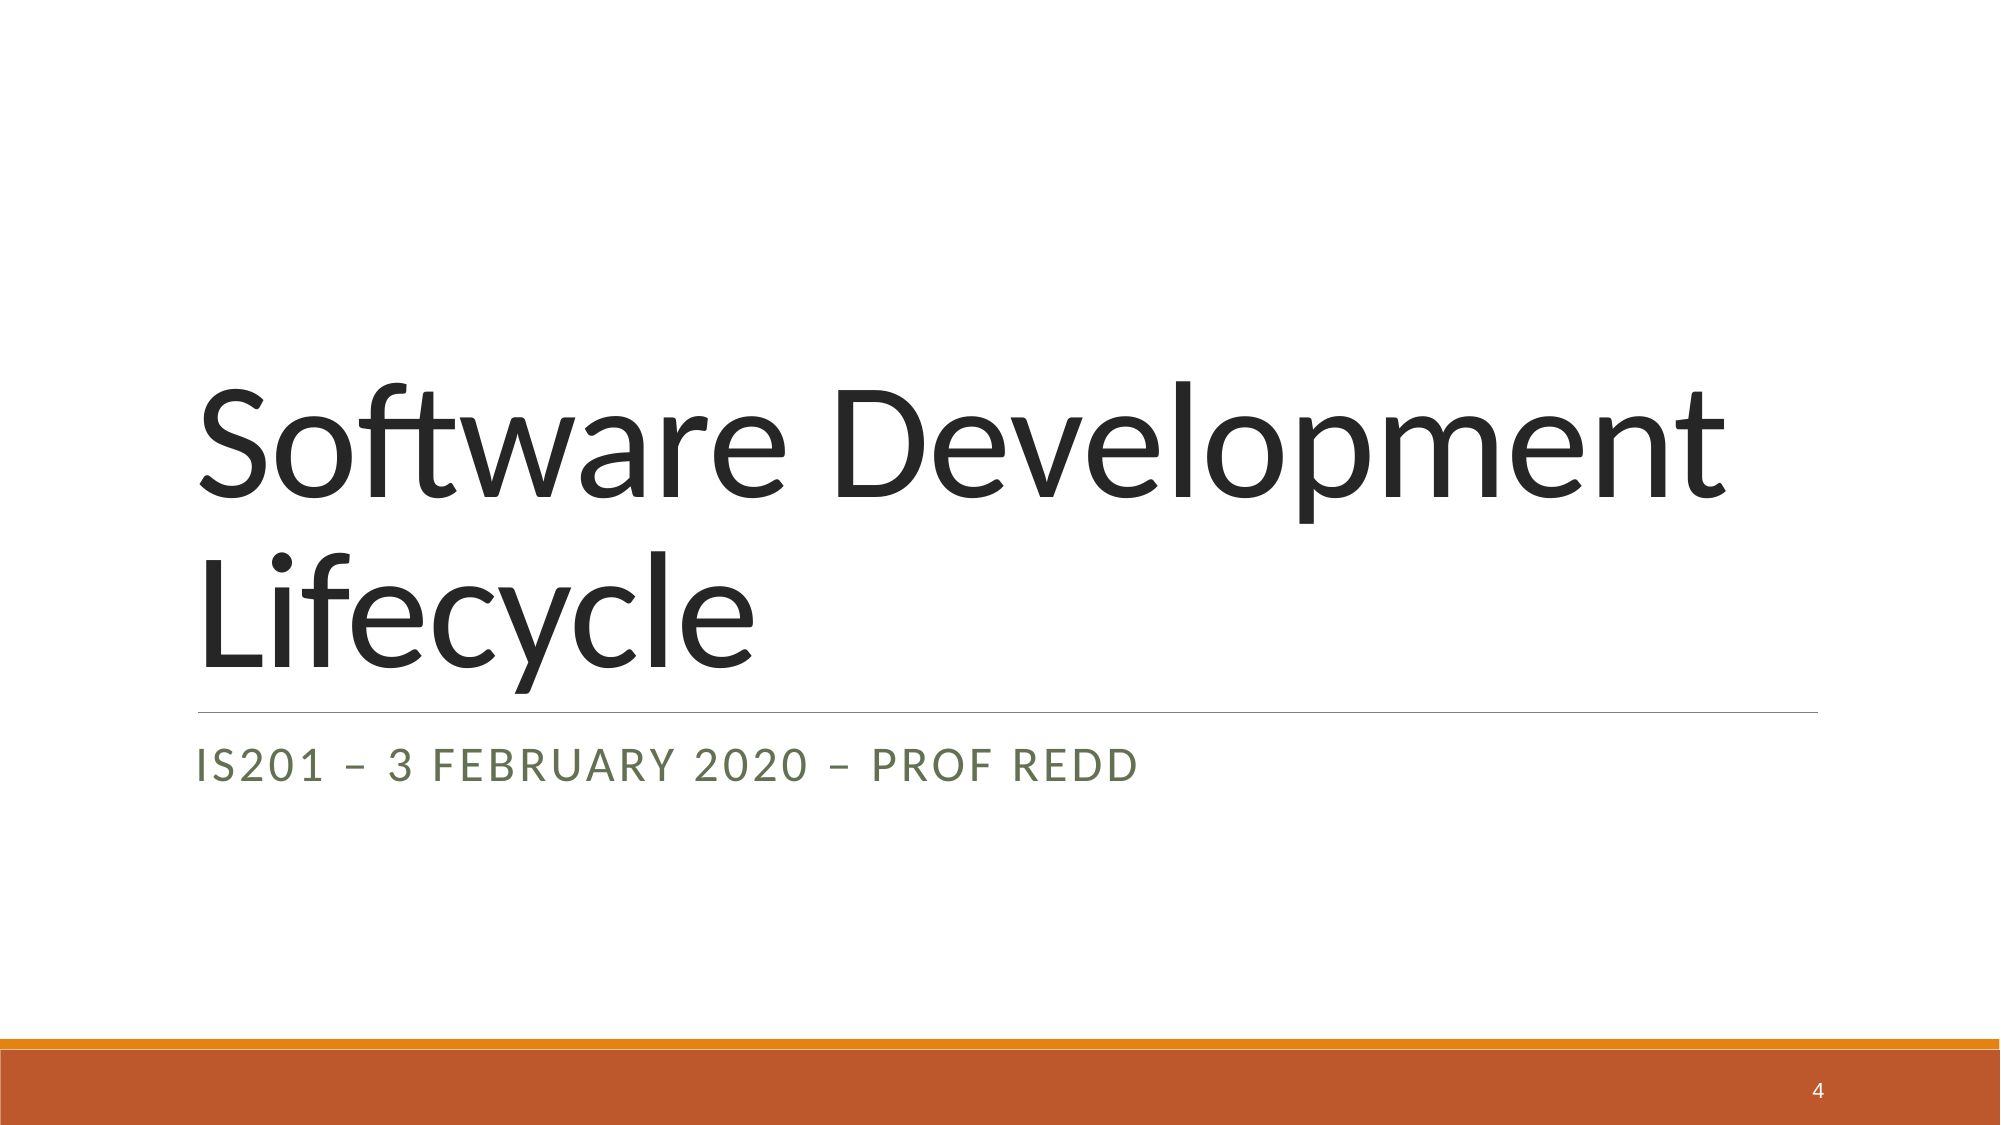

# Software Development Lifecycle
IS201 – 3 February 2020 – Prof Redd
4